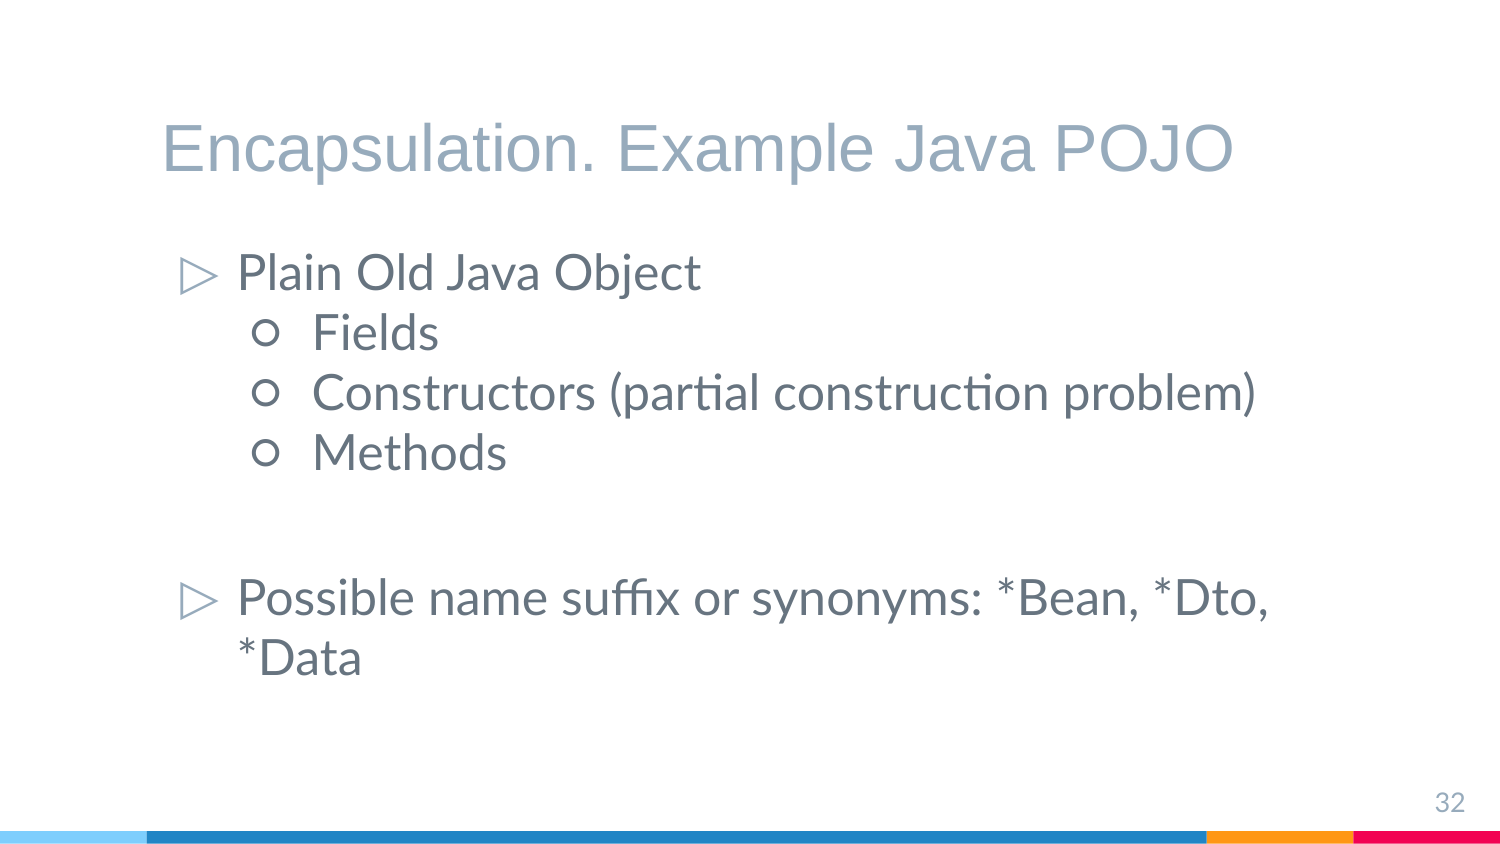

# Encapsulation. Example Java POJO
Plain Old Java Object
Fields
Constructors (partial construction problem)
Methods

Possible name suffix or synonyms: *Bean, *Dto, *Data
32